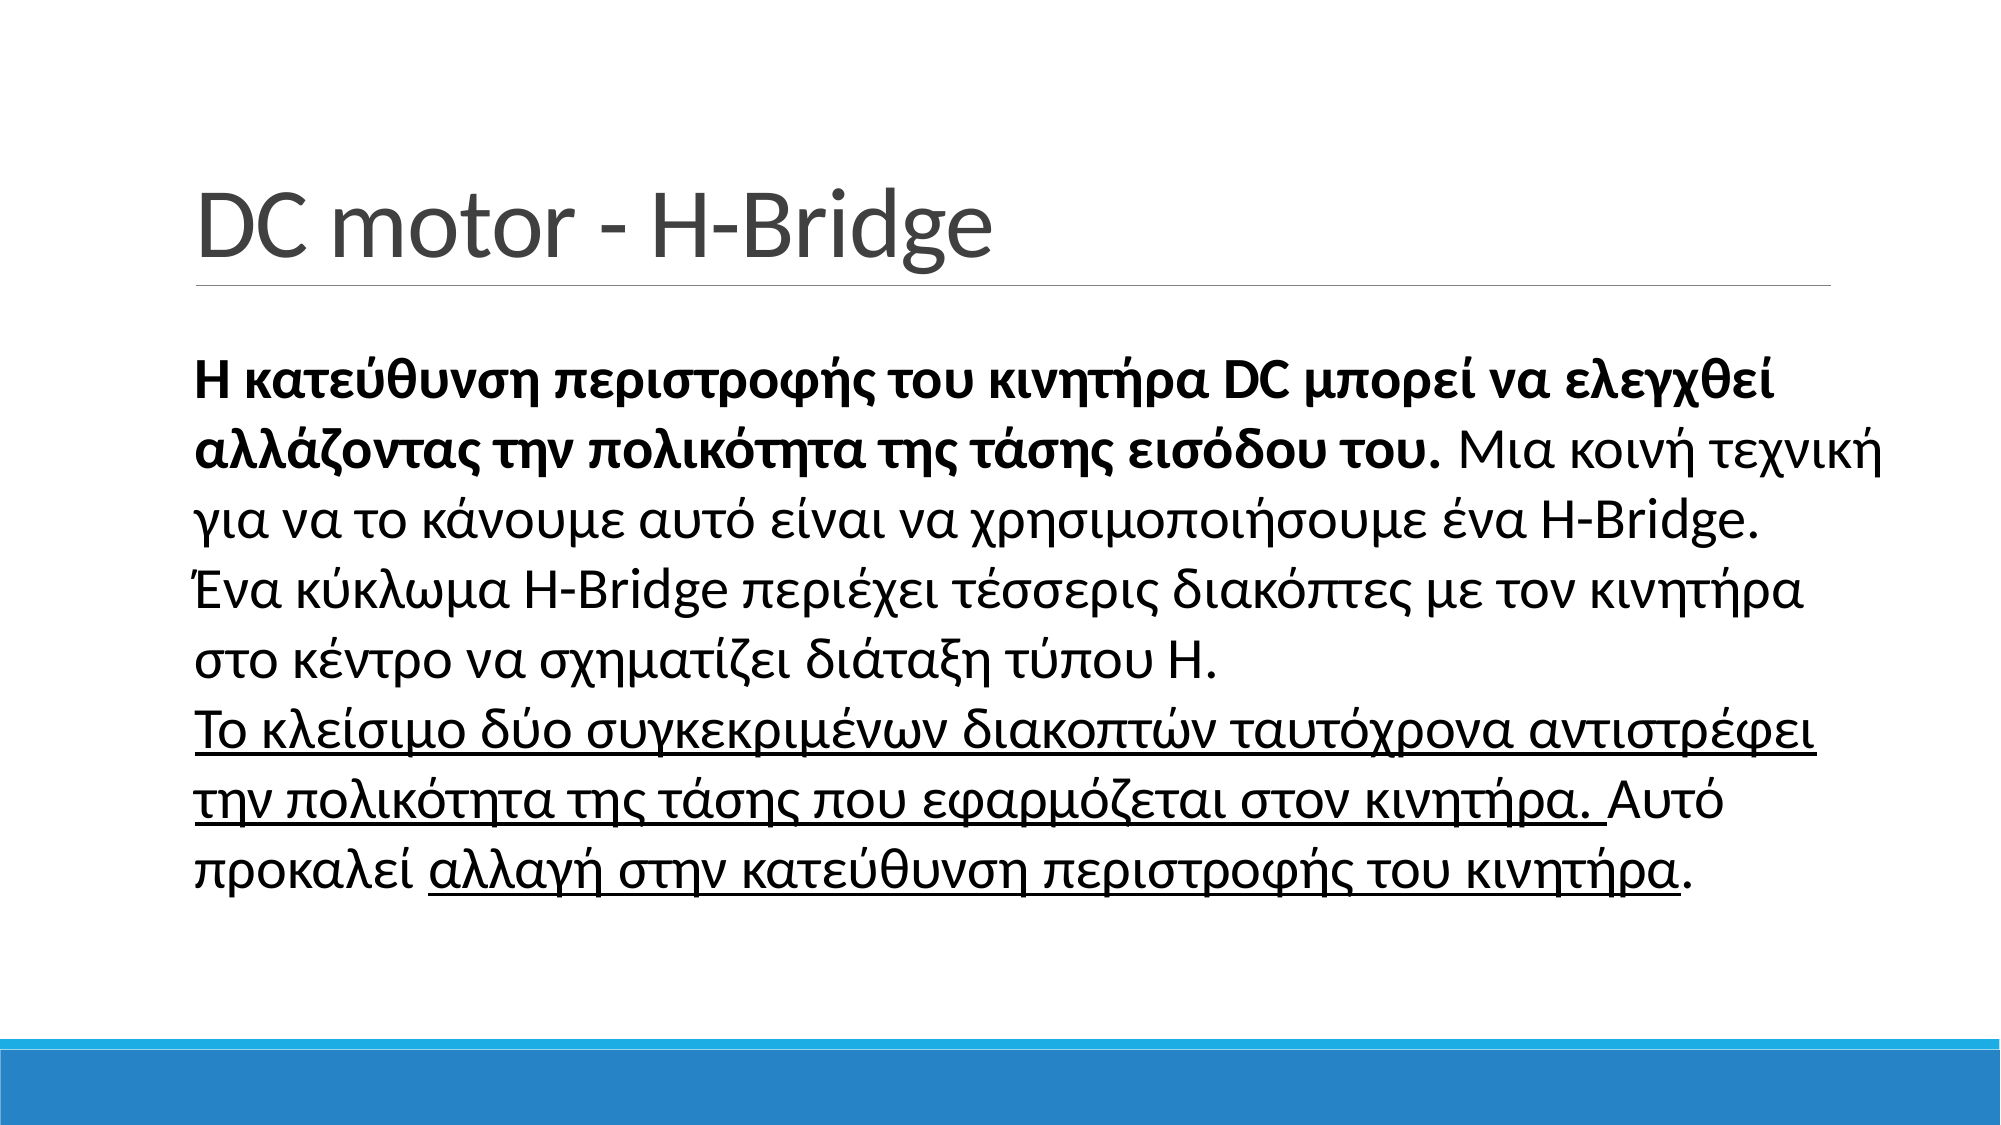

# DC motor - H-Bridge
Η κατεύθυνση περιστροφής του κινητήρα DC μπορεί να ελεγχθεί αλλάζοντας την πολικότητα της τάσης εισόδου του. Μια κοινή τεχνική για να το κάνουμε αυτό είναι να χρησιμοποιήσουμε ένα H-Bridge.
Ένα κύκλωμα H-Bridge περιέχει τέσσερις διακόπτες με τον κινητήρα στο κέντρο να σχηματίζει διάταξη τύπου H.
Το κλείσιμο δύο συγκεκριμένων διακοπτών ταυτόχρονα αντιστρέφει την πολικότητα της τάσης που εφαρμόζεται στον κινητήρα. Αυτό προκαλεί αλλαγή στην κατεύθυνση περιστροφής του κινητήρα.